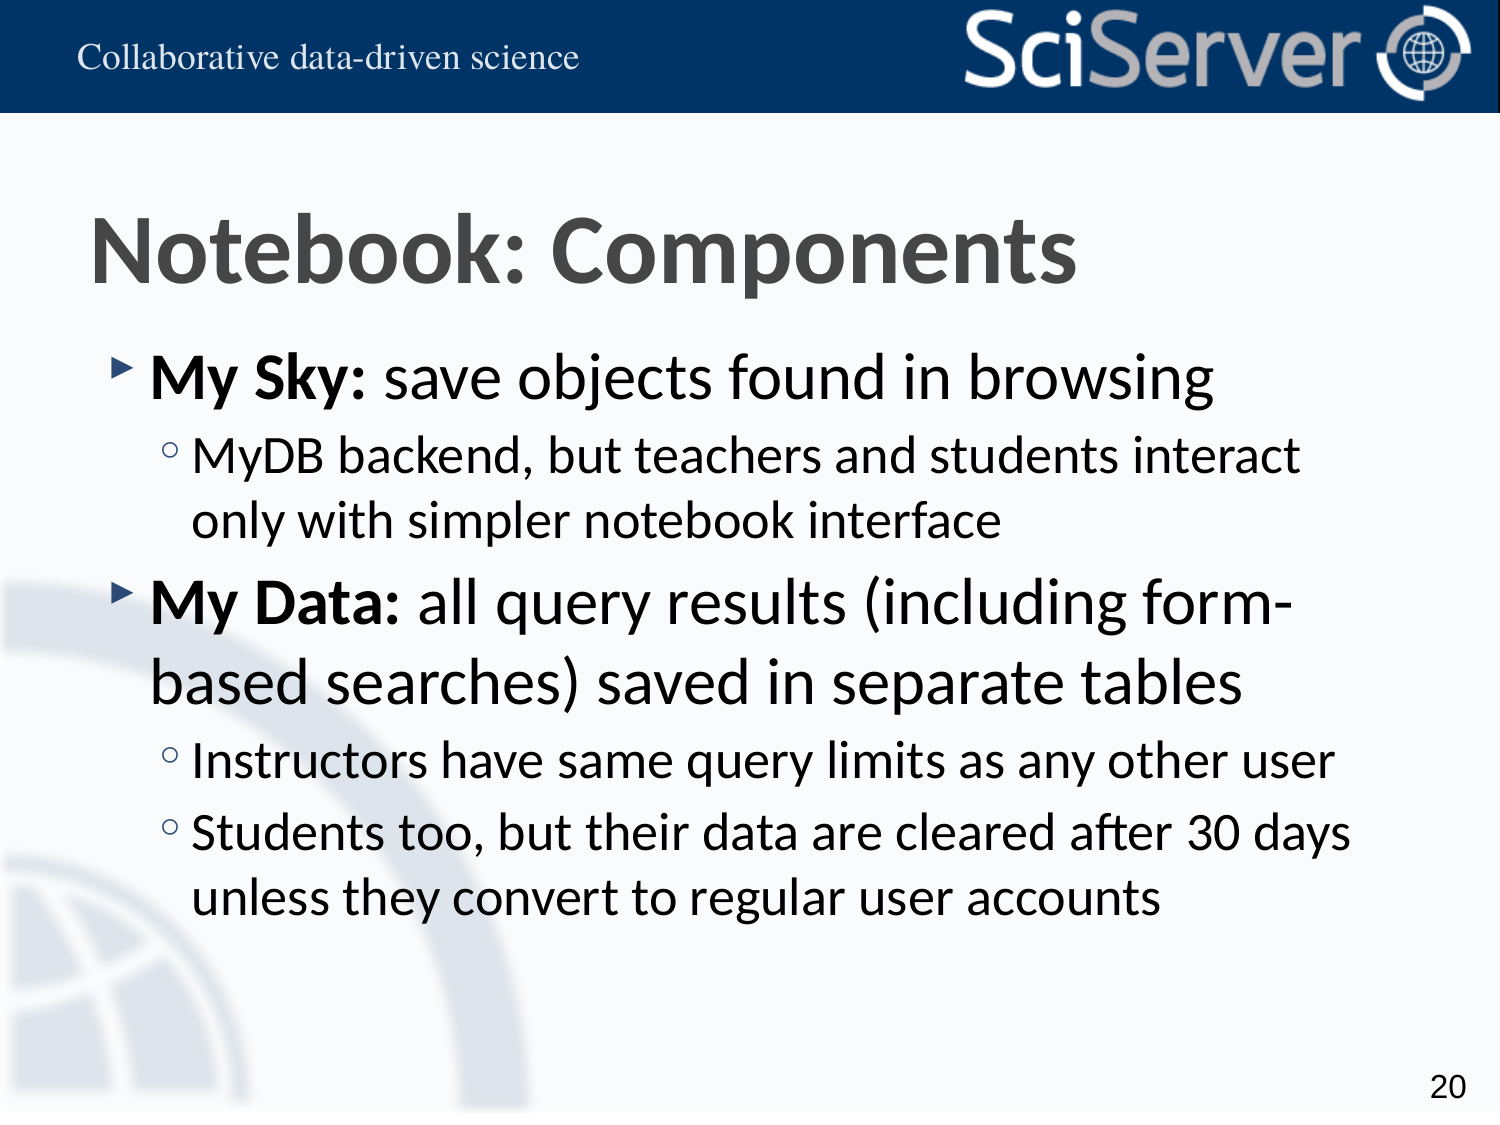

# Notebook: Components
My Sky: save objects found in browsing
MyDB backend, but teachers and students interact only with simpler notebook interface
My Data: all query results (including form-based searches) saved in separate tables
Instructors have same query limits as any other user
Students too, but their data are cleared after 30 days unless they convert to regular user accounts
20